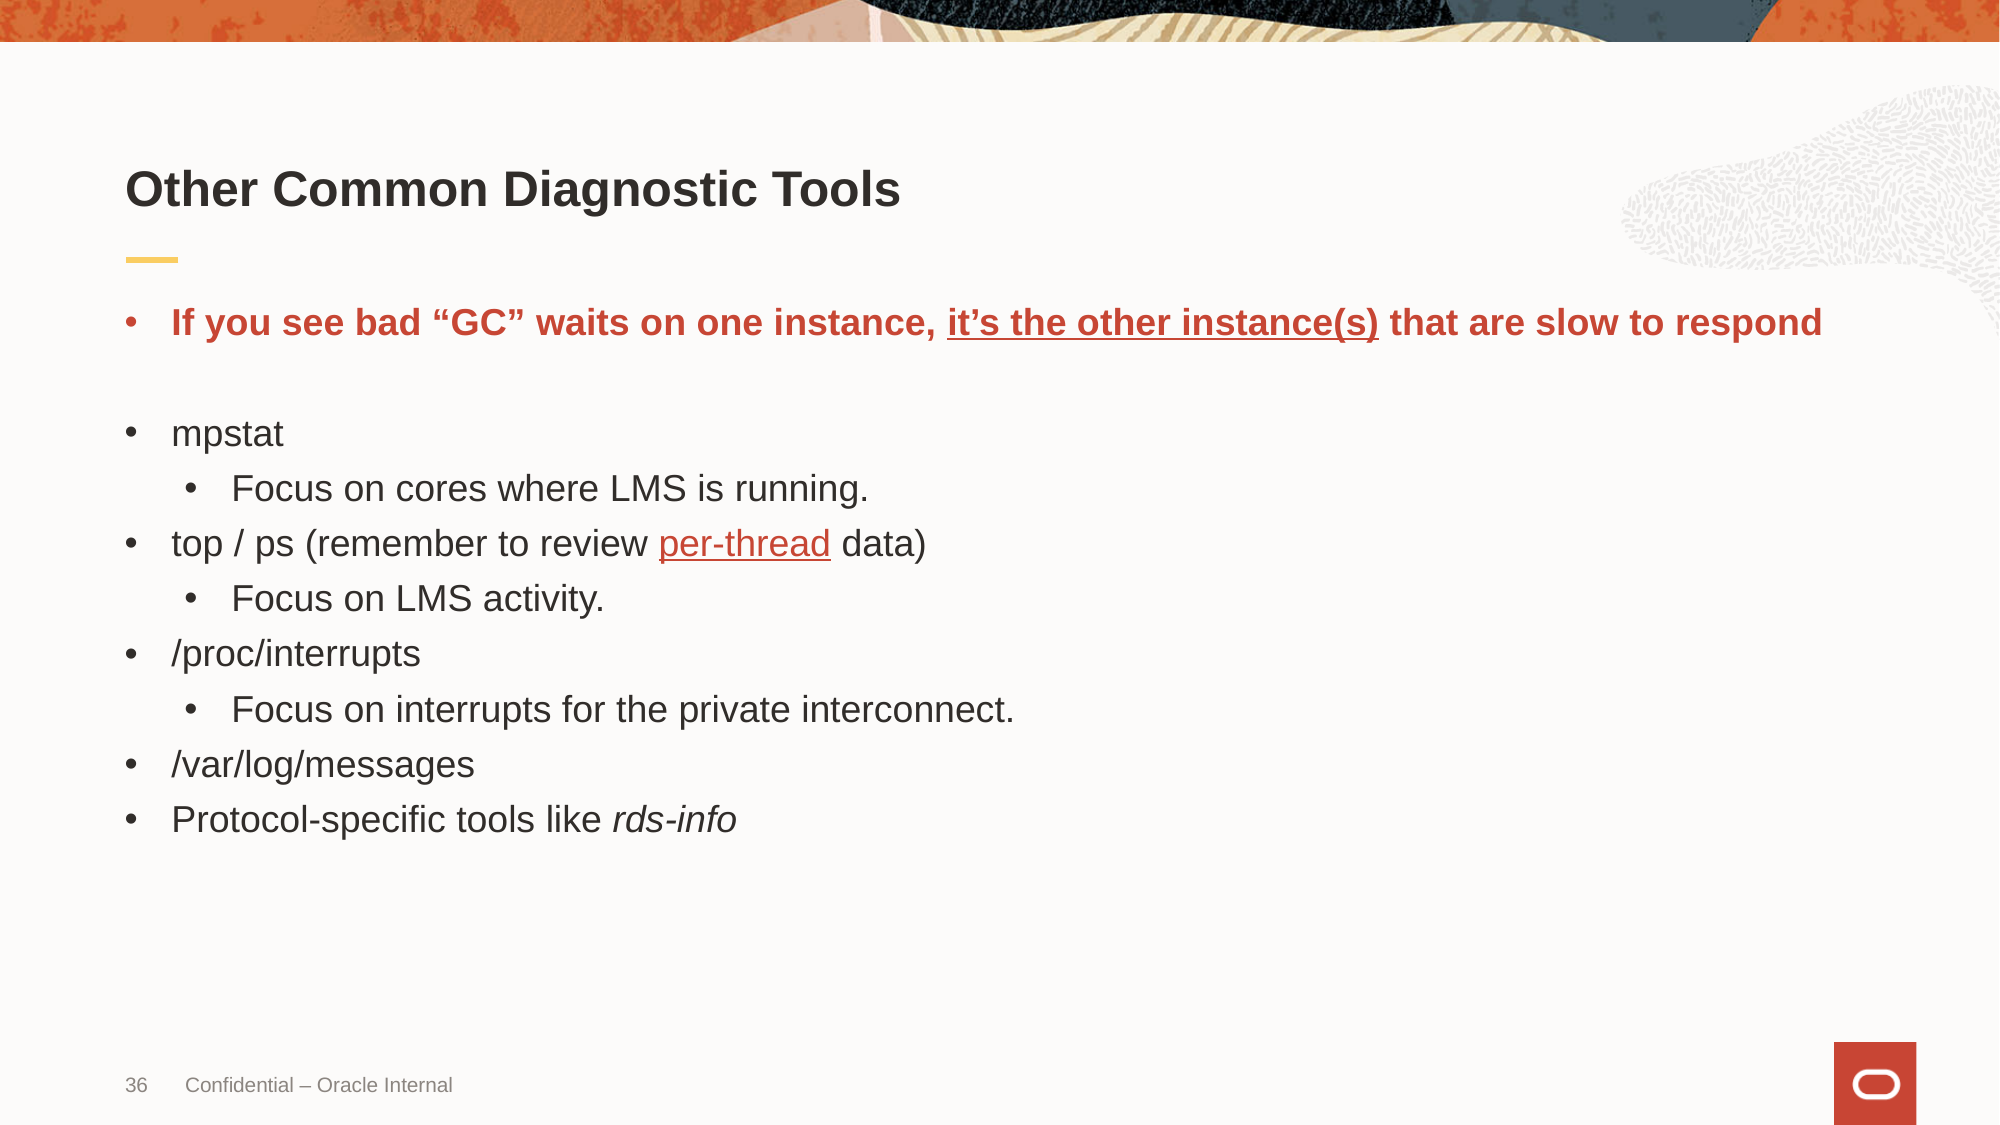

# Other Common Diagnostic Tools
If you see bad “GC” waits on one instance, it’s the other instance(s) that are slow to respond

mpstat
Focus on cores where LMS is running.
top / ps (remember to review per-thread data)
Focus on LMS activity.
/proc/interrupts
Focus on interrupts for the private interconnect.
/var/log/messages
Protocol-specific tools like rds-info

36
Confidential – Oracle Internal